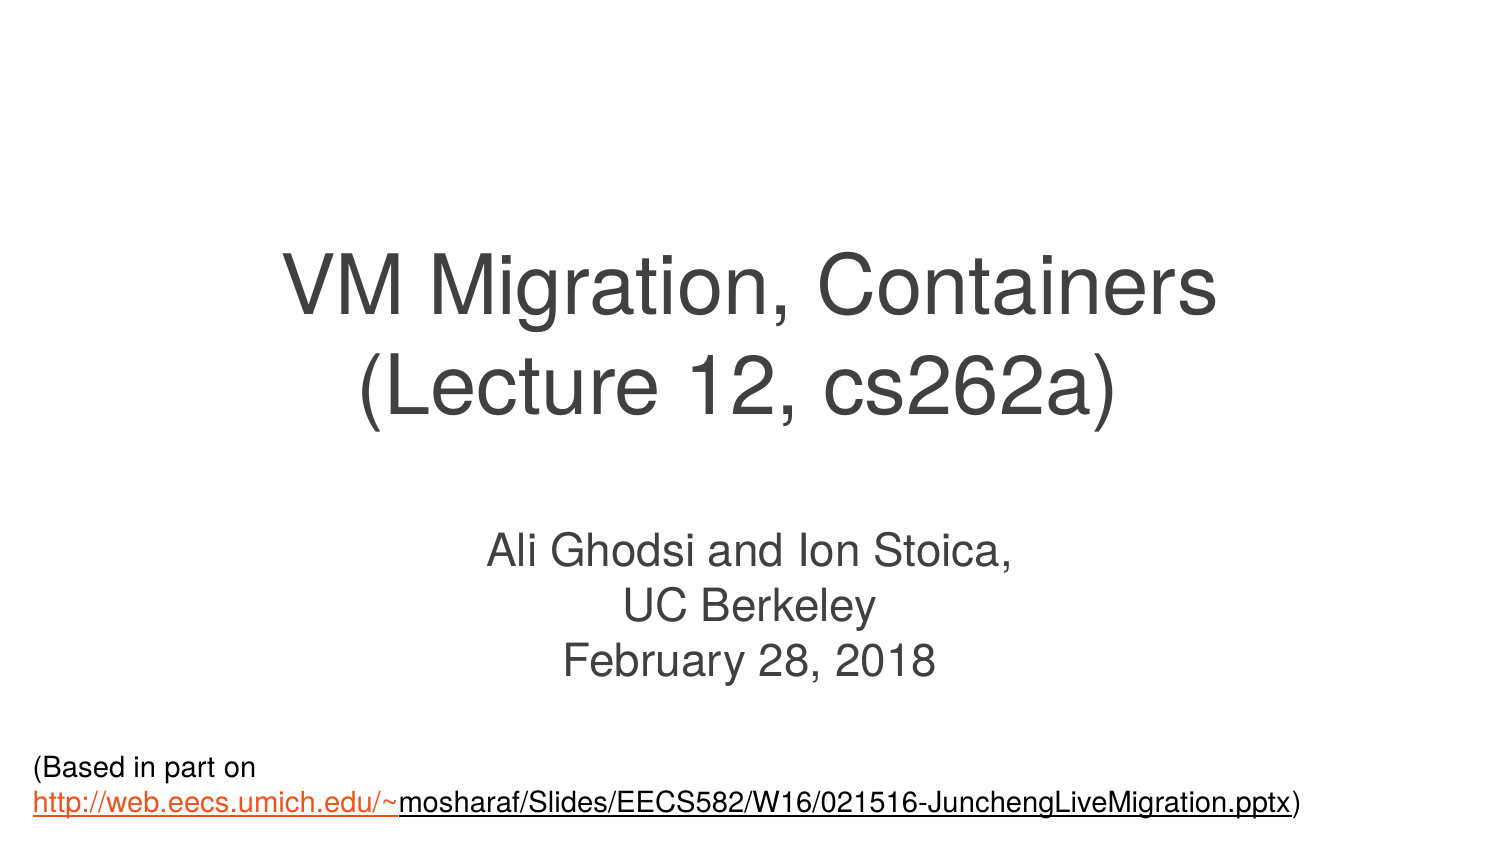

# VM Migration, Containers (Lecture 12, cs262a)
Ali Ghodsi and Ion Stoica,
UC Berkeley
February 28, 2018

(Based in part on
http://web.eecs.umich.edu/~mosharaf/Slides/EECS582/W16/021516-JunchengLiveMigration.pptx)